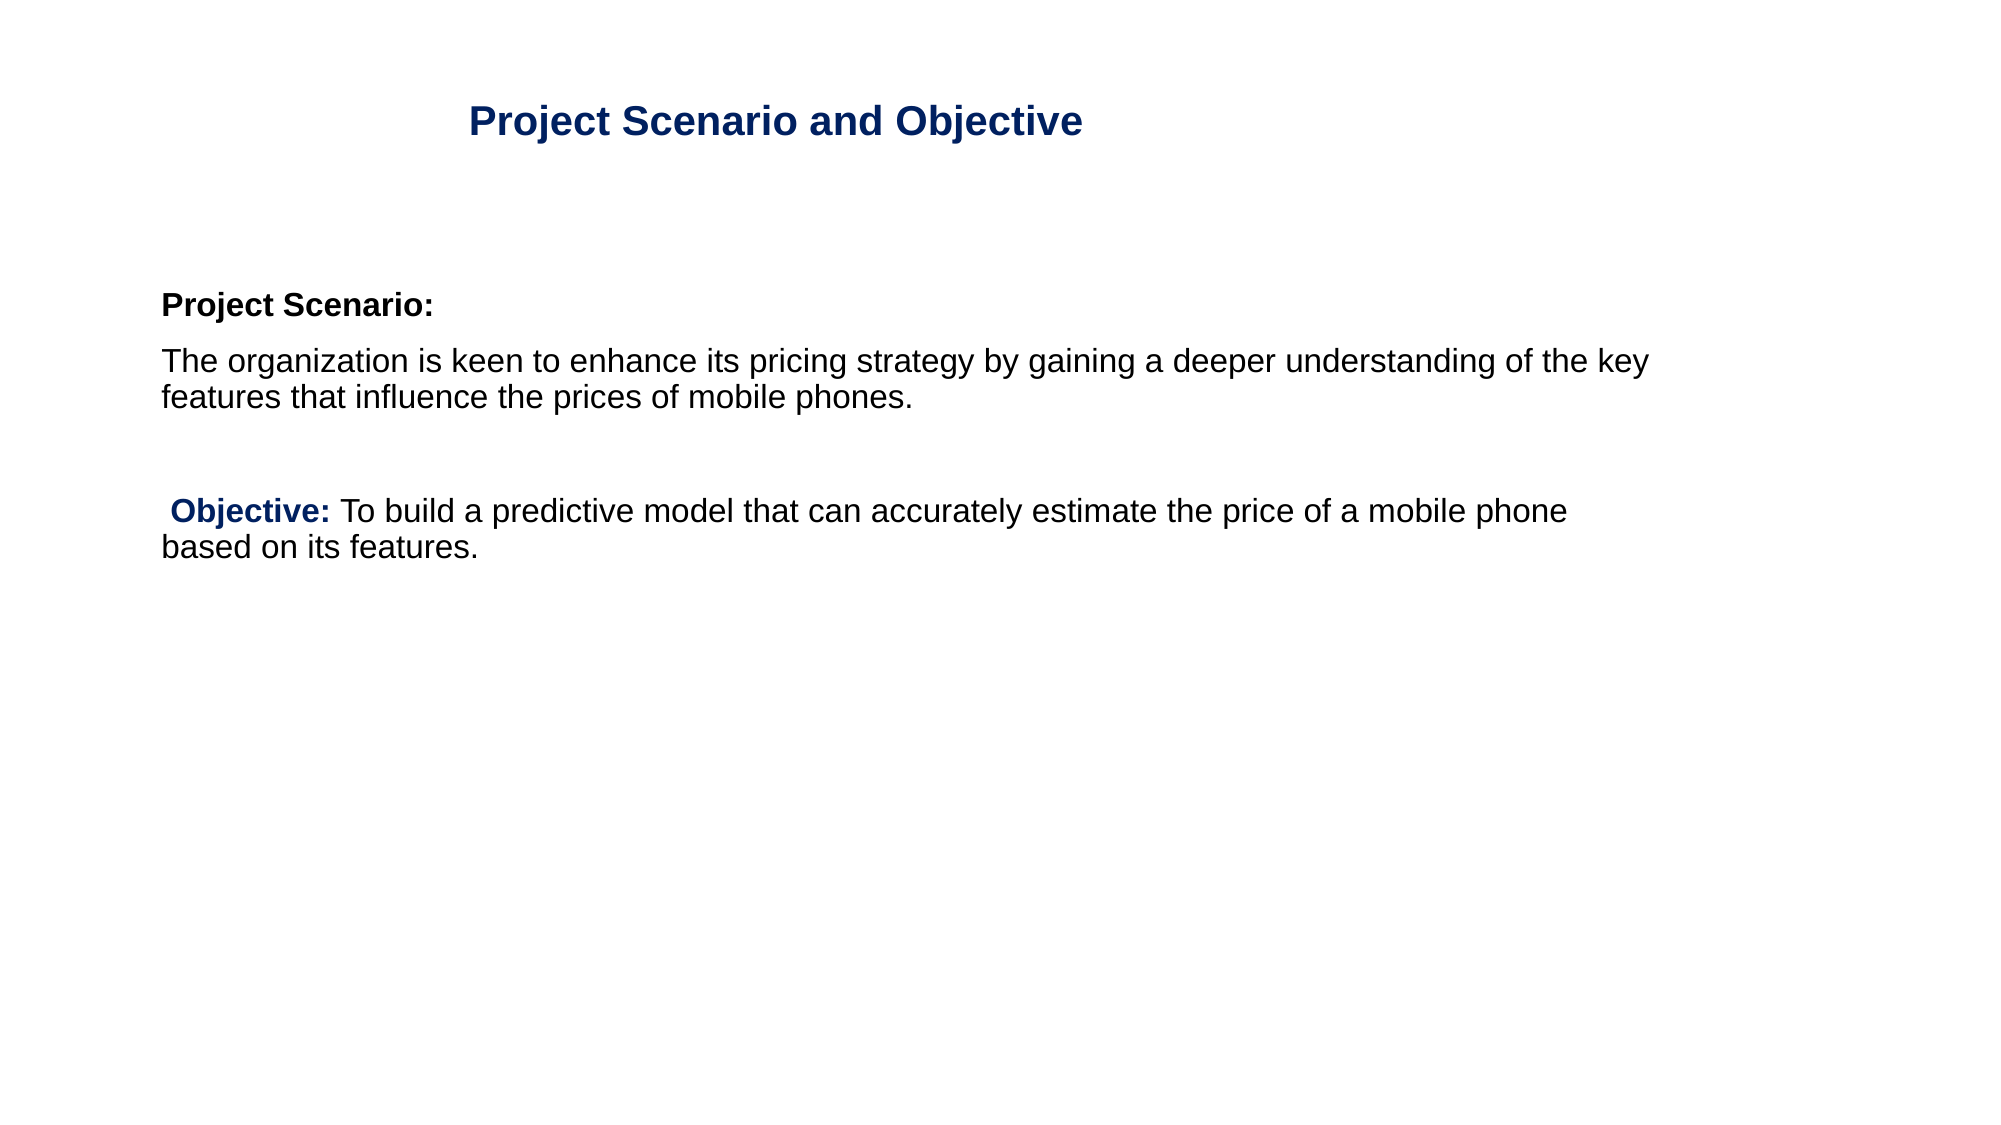

# Project Scenario and Objective
Project Scenario:
The organization is keen to enhance its pricing strategy by gaining a deeper understanding of the key features that influence the prices of mobile phones.

 Objective: To build a predictive model that can accurately estimate the price of a mobile phone based on its features.